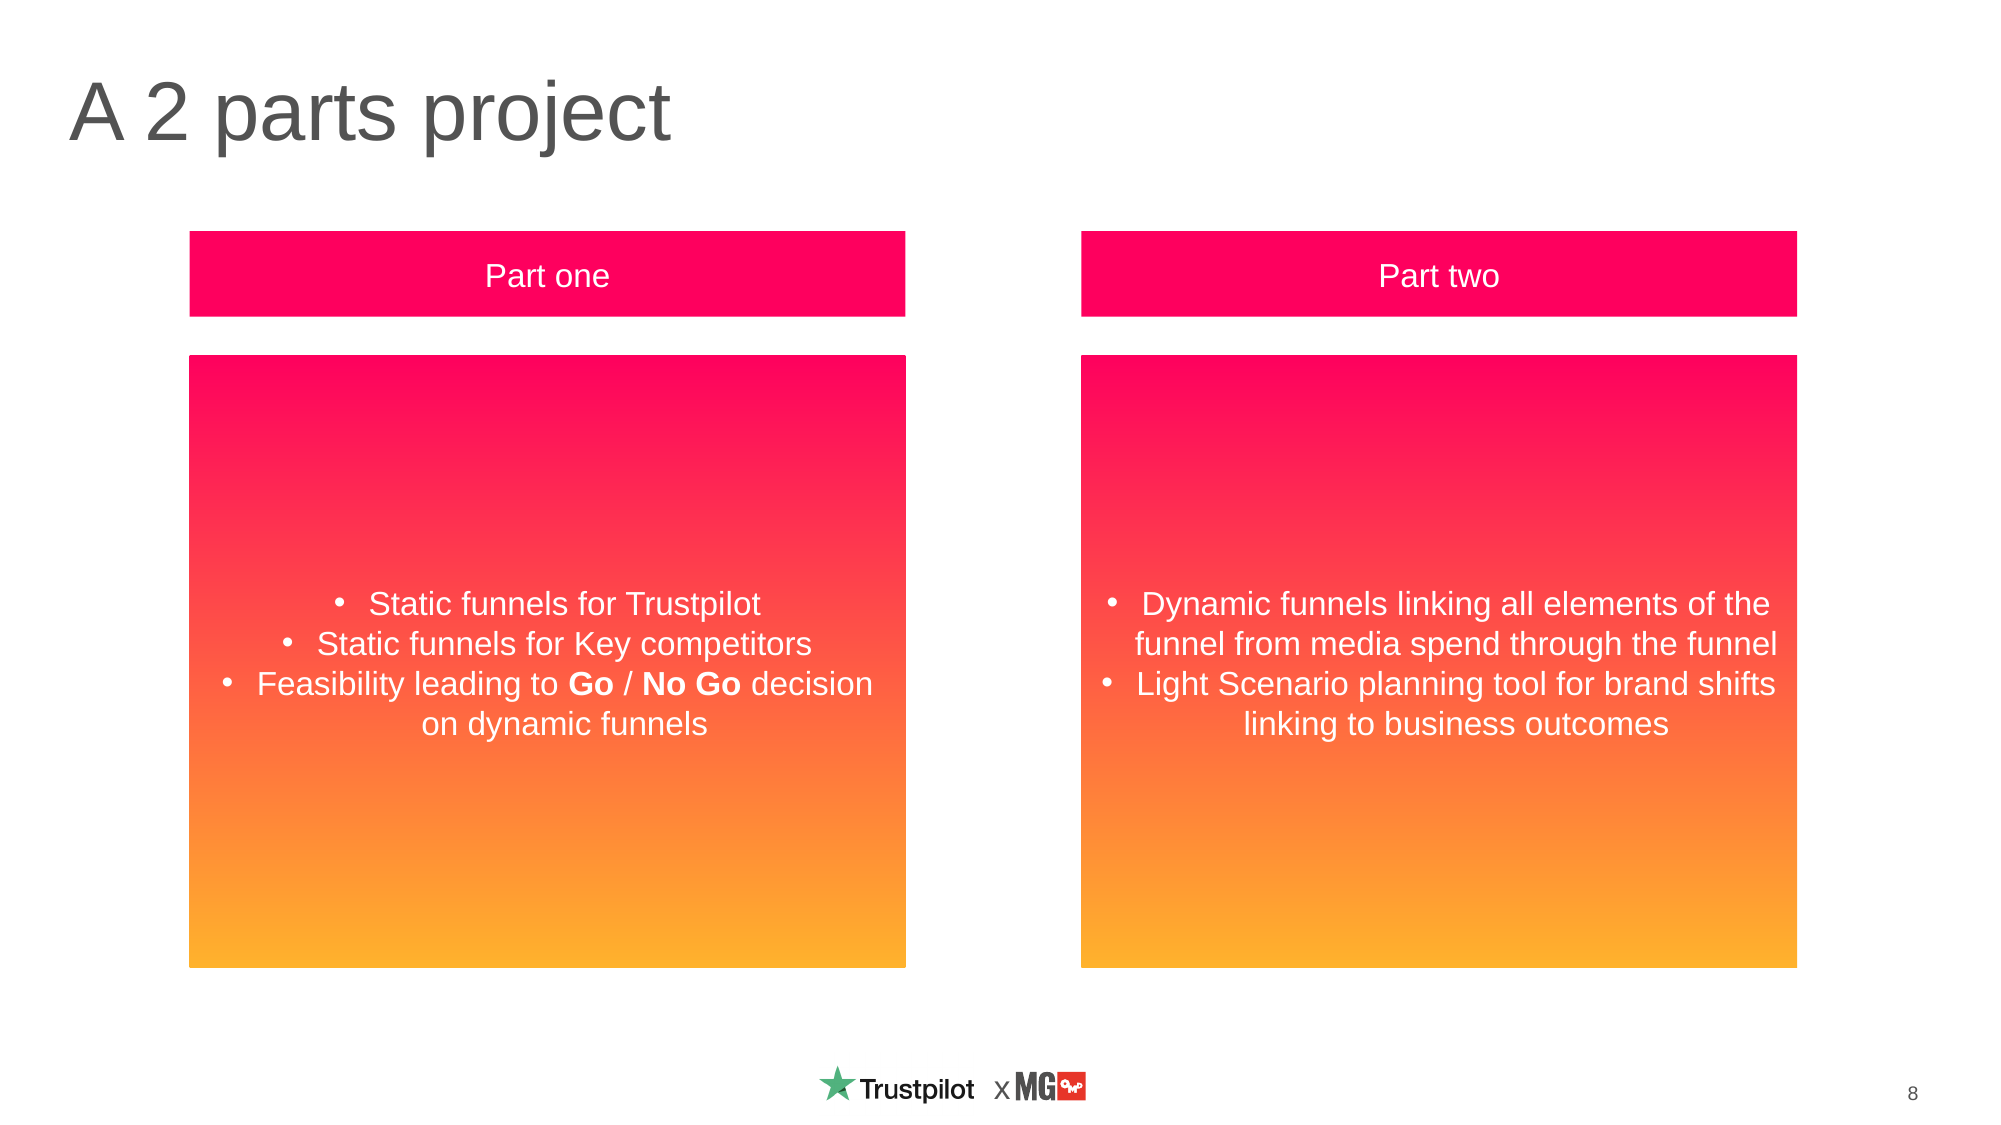

# A 2 parts project
Part two
Part one
Static funnels for Trustpilot
Static funnels for Key competitors
Feasibility leading to Go / No Go decision on dynamic funnels
Dynamic funnels linking all elements of the funnel from media spend through the funnel
Light Scenario planning tool for brand shifts linking to business outcomes

8